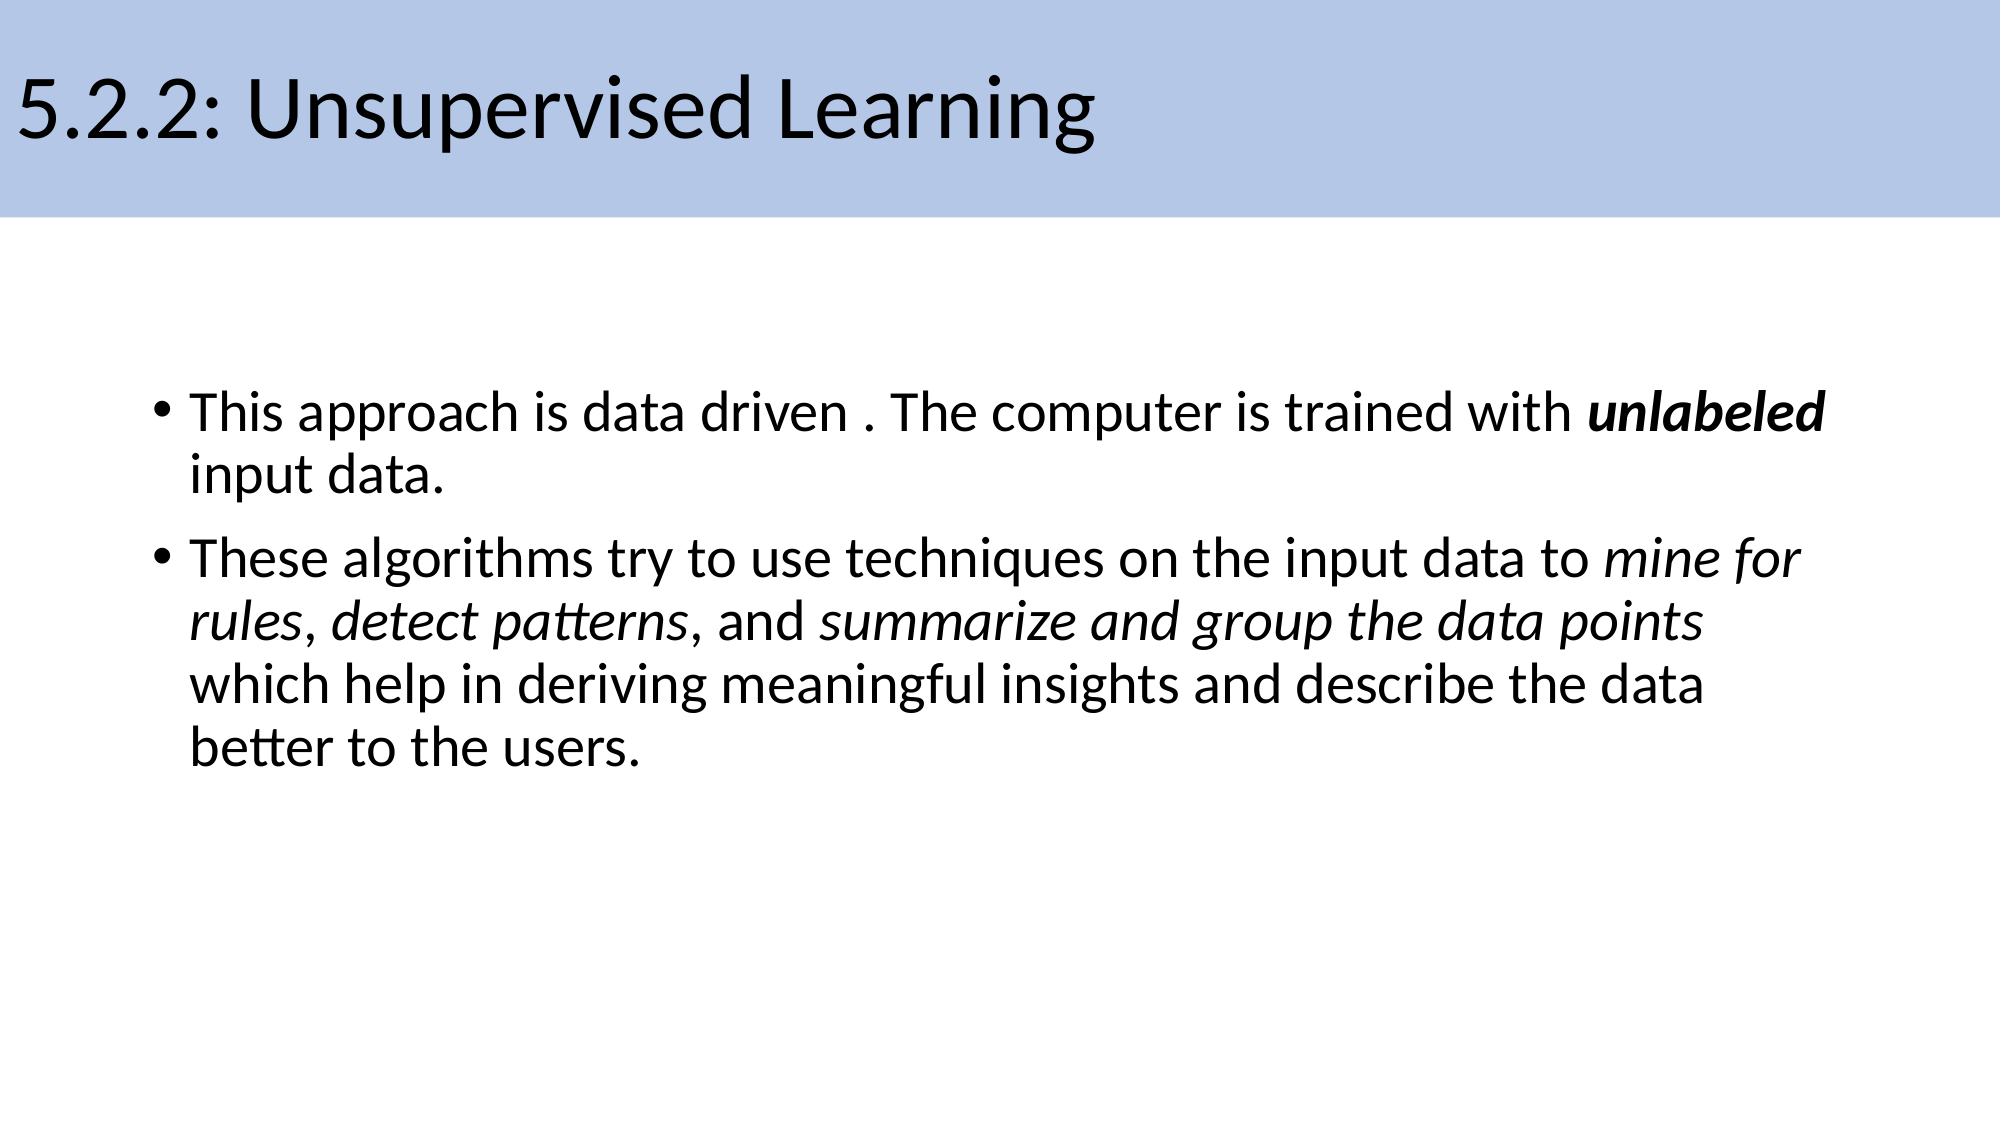

# 5.2.2: Unsupervised Learning
This approach is data driven . The computer is trained with unlabeled input data.
These algorithms try to use techniques on the input data to mine for rules, detect patterns, and summarize and group the data points which help in deriving meaningful insights and describe the data better to the users.